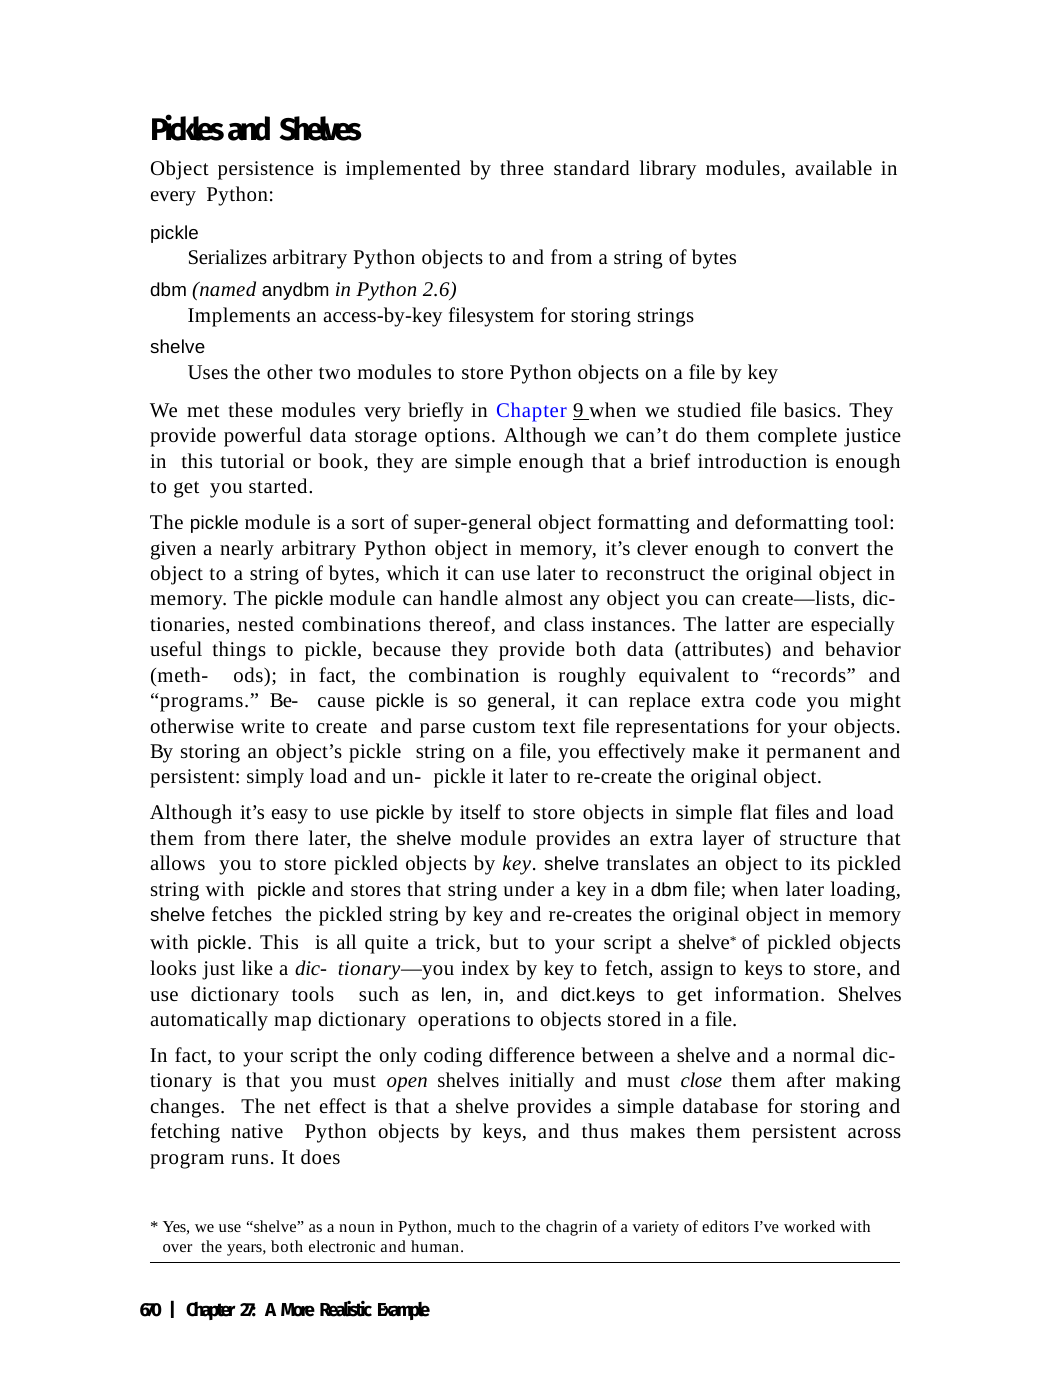

Pickles and Shelves
Object persistence is implemented by three standard library modules, available in every  Python:
pickle
Serializes arbitrary Python objects to and from a string of bytes
dbm (named anydbm in Python 2.6)
Implements an access-by-key filesystem for storing strings
shelve
Uses the other two modules to store Python objects on a file by key
We met these modules very briefly in Chapter 9 when we studied file basics. They  provide powerful data storage options. Although we can’t do them complete justice in  this tutorial or book, they are simple enough that a brief introduction is enough to get  you started.
The pickle module is a sort of super-general object formatting and deformatting tool:  given a nearly arbitrary Python object in memory, it’s clever enough to convert the  object to a string of bytes, which it can use later to reconstruct the original object in  memory. The pickle module can handle almost any object you can create—lists, dic-  tionaries, nested combinations thereof, and class instances. The latter are especially  useful things to pickle, because they provide both data (attributes) and behavior (meth-  ods); in fact, the combination is roughly equivalent to “records” and “programs.” Be-  cause pickle is so general, it can replace extra code you might otherwise write to create  and parse custom text file representations for your objects. By storing an object’s pickle  string on a file, you effectively make it permanent and persistent: simply load and un-  pickle it later to re-create the original object.
Although it’s easy to use pickle by itself to store objects in simple flat files and load  them from there later, the shelve module provides an extra layer of structure that allows  you to store pickled objects by key. shelve translates an object to its pickled string with  pickle and stores that string under a key in a dbm file; when later loading, shelve fetches  the pickled string by key and re-creates the original object in memory with pickle. This  is all quite a trick, but to your script a shelve* of pickled objects looks just like a dic-  tionary—you index by key to fetch, assign to keys to store, and use dictionary tools  such as len, in, and dict.keys to get information. Shelves automatically map dictionary  operations to objects stored in a file.
In fact, to your script the only coding difference between a shelve and a normal dic-  tionary is that you must open shelves initially and must close them after making changes.  The net effect is that a shelve provides a simple database for storing and fetching native  Python objects by keys, and thus makes them persistent across program runs. It does

* Yes, we use “shelve” as a noun in Python, much to the chagrin of a variety of editors I’ve worked with over  the years, both electronic and human.

670  |  Chapter 27:  A More Realistic Example